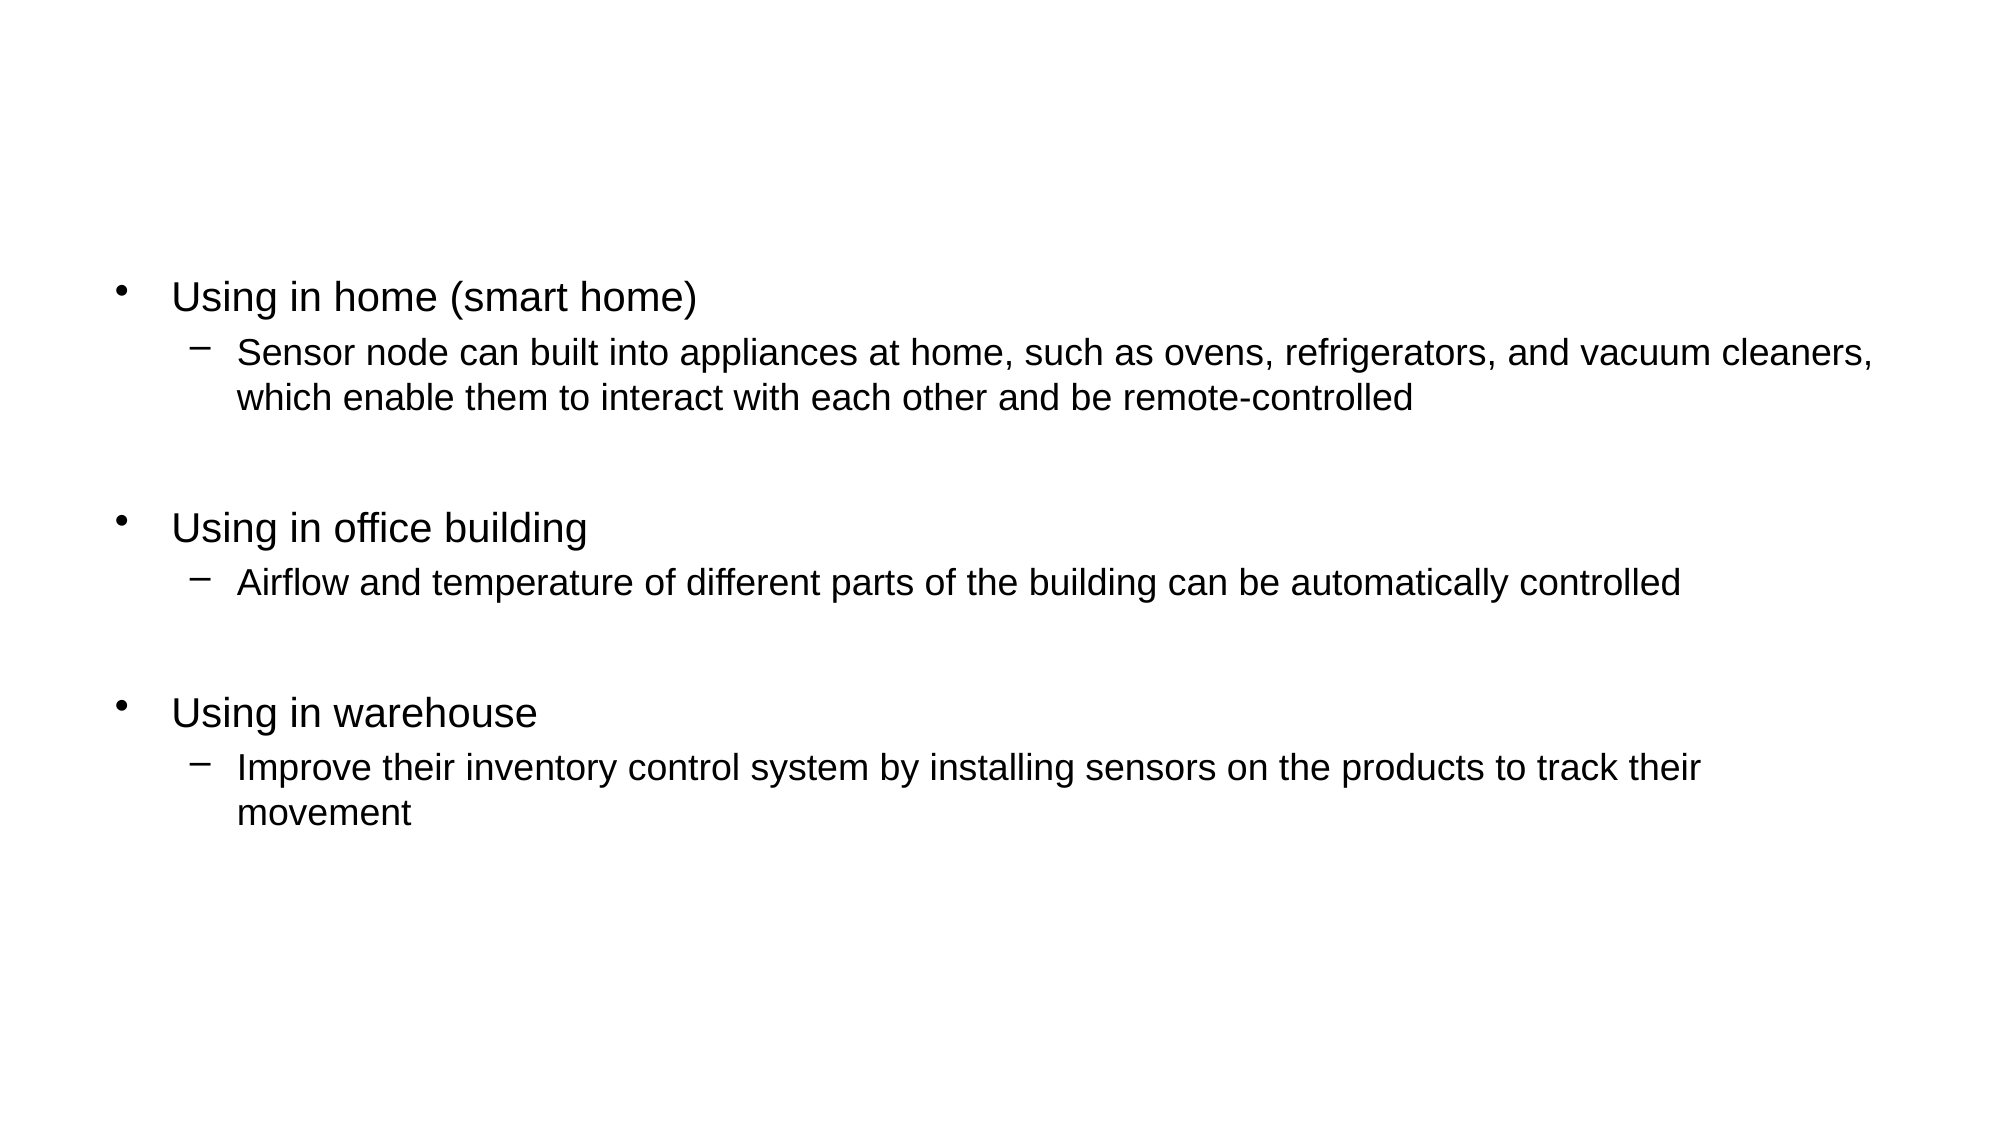

#
Using in home (smart home)
Sensor node can built into appliances at home, such as ovens, refrigerators, and vacuum cleaners, which enable them to interact with each other and be remote-controlled

Using in office building
Airflow and temperature of different parts of the building can be automatically controlled

Using in warehouse
Improve their inventory control system by installing sensors on the products to track their movement